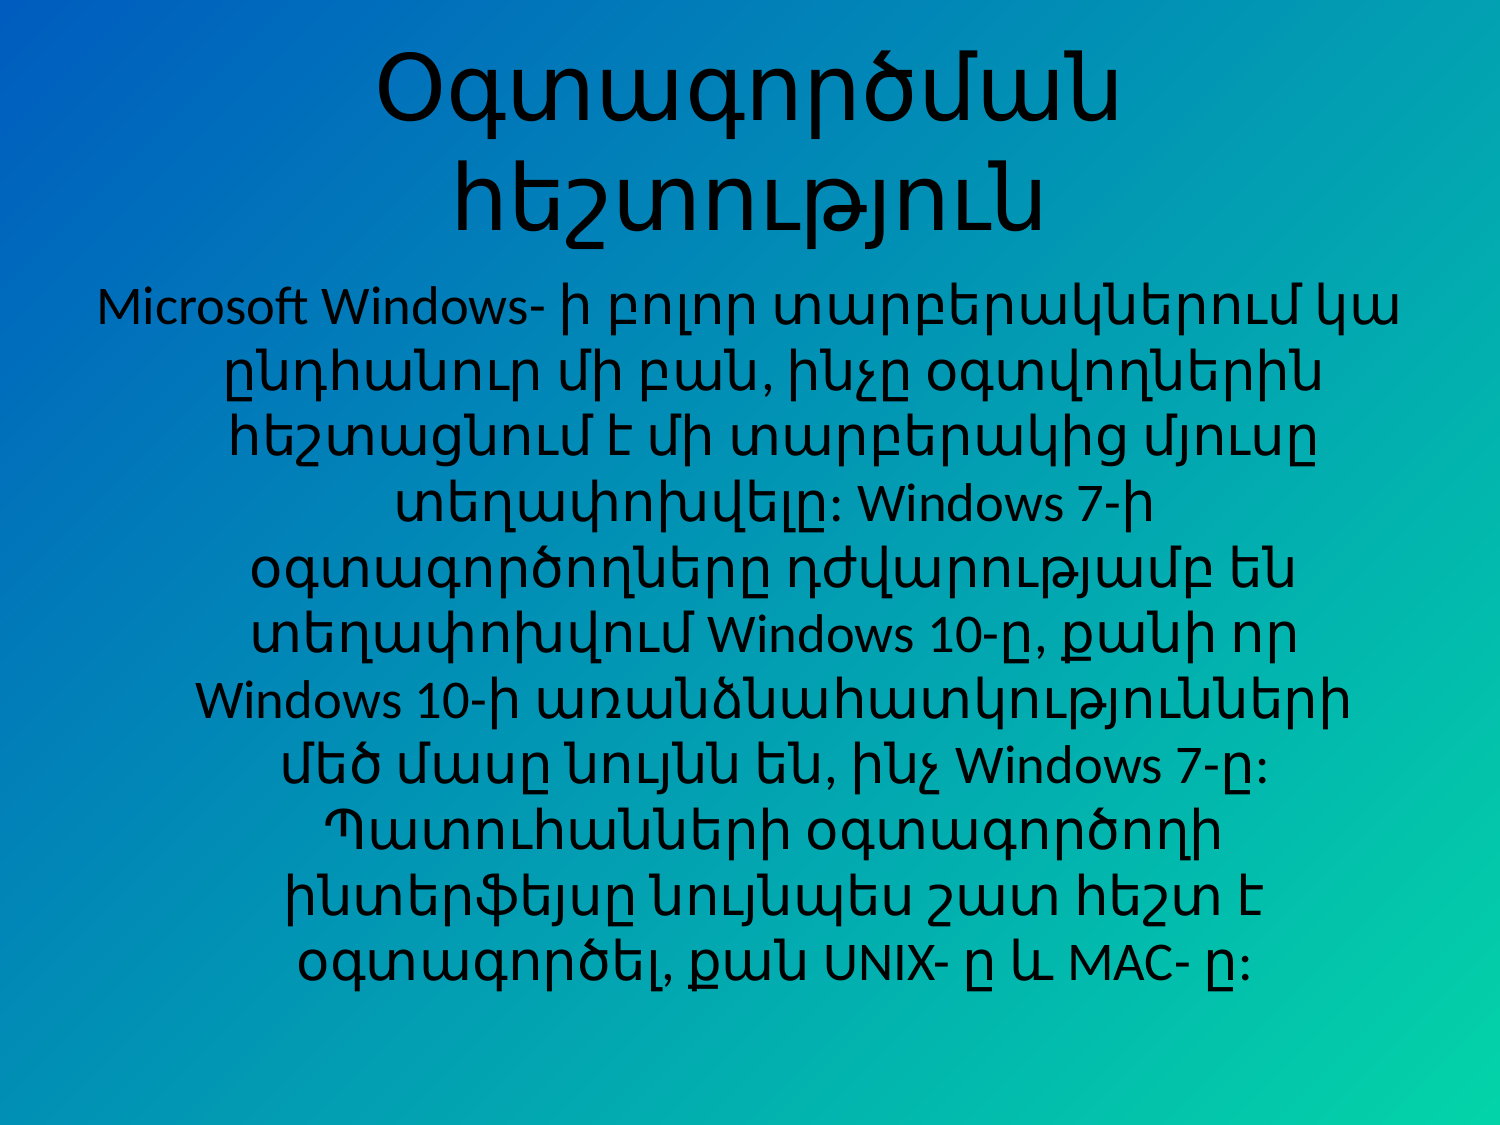

# Օգտագործման հեշտություն
Microsoft Windows- ի բոլոր տարբերակներում կա ընդհանուր մի բան, ինչը օգտվողներին հեշտացնում է մի տարբերակից մյուսը տեղափոխվելը: Windows 7-ի օգտագործողները դժվարությամբ են տեղափոխվում Windows 10-ը, քանի որ Windows 10-ի առանձնահատկությունների մեծ մասը նույնն են, ինչ Windows 7-ը: Պատուհանների օգտագործողի ինտերֆեյսը նույնպես շատ հեշտ է օգտագործել, քան UNIX- ը և MAC- ը: